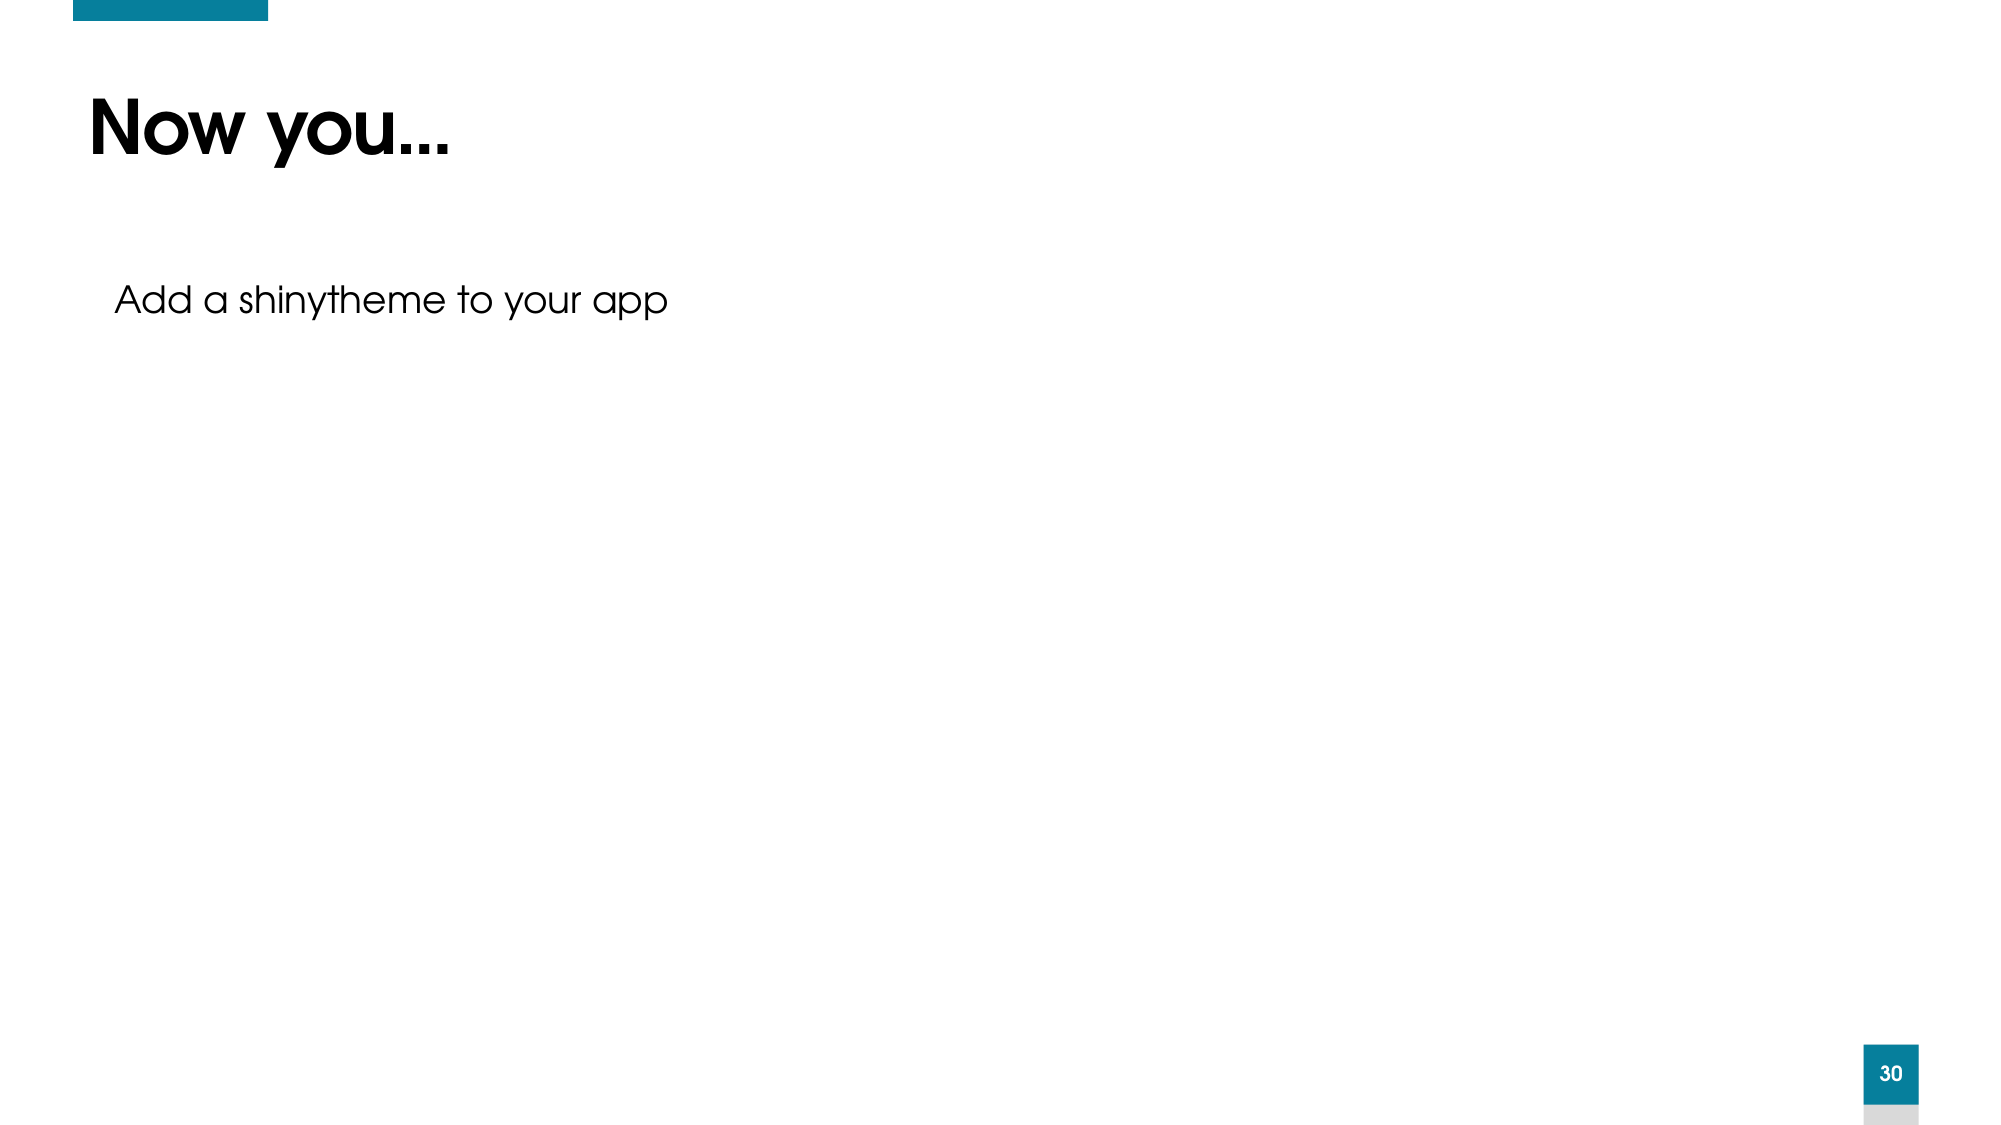

# Now you…
Add a shinytheme to your app